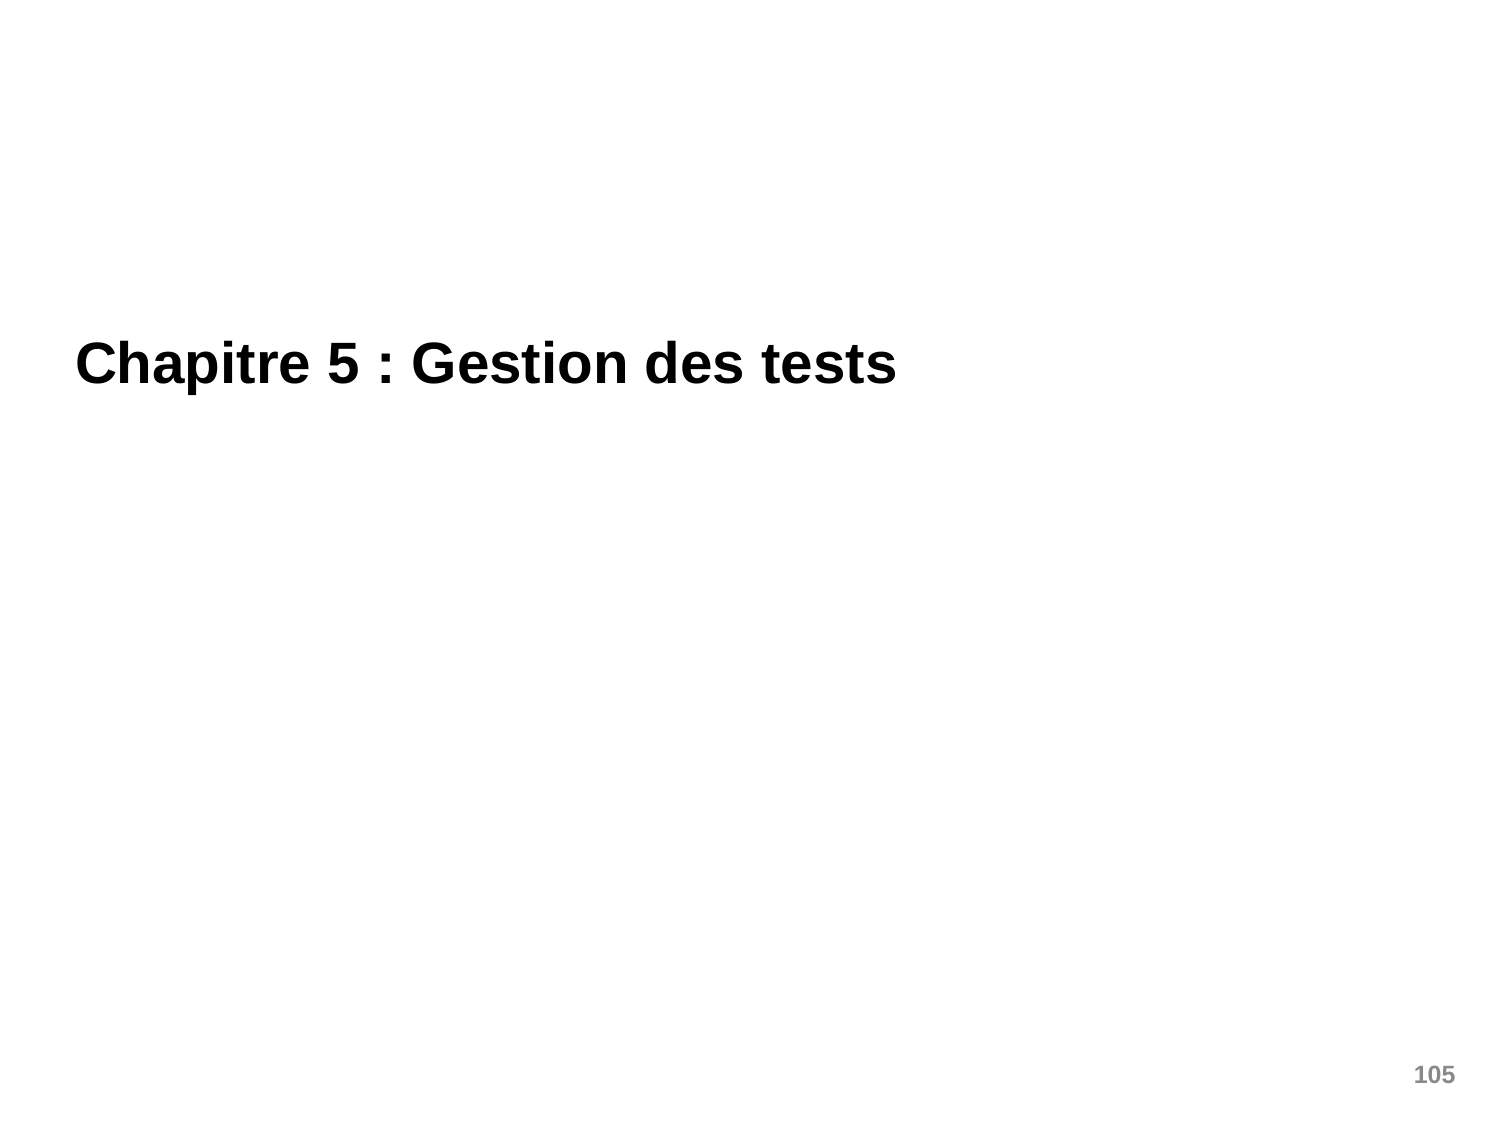

Chapitre 5 : Gestion des tests
105